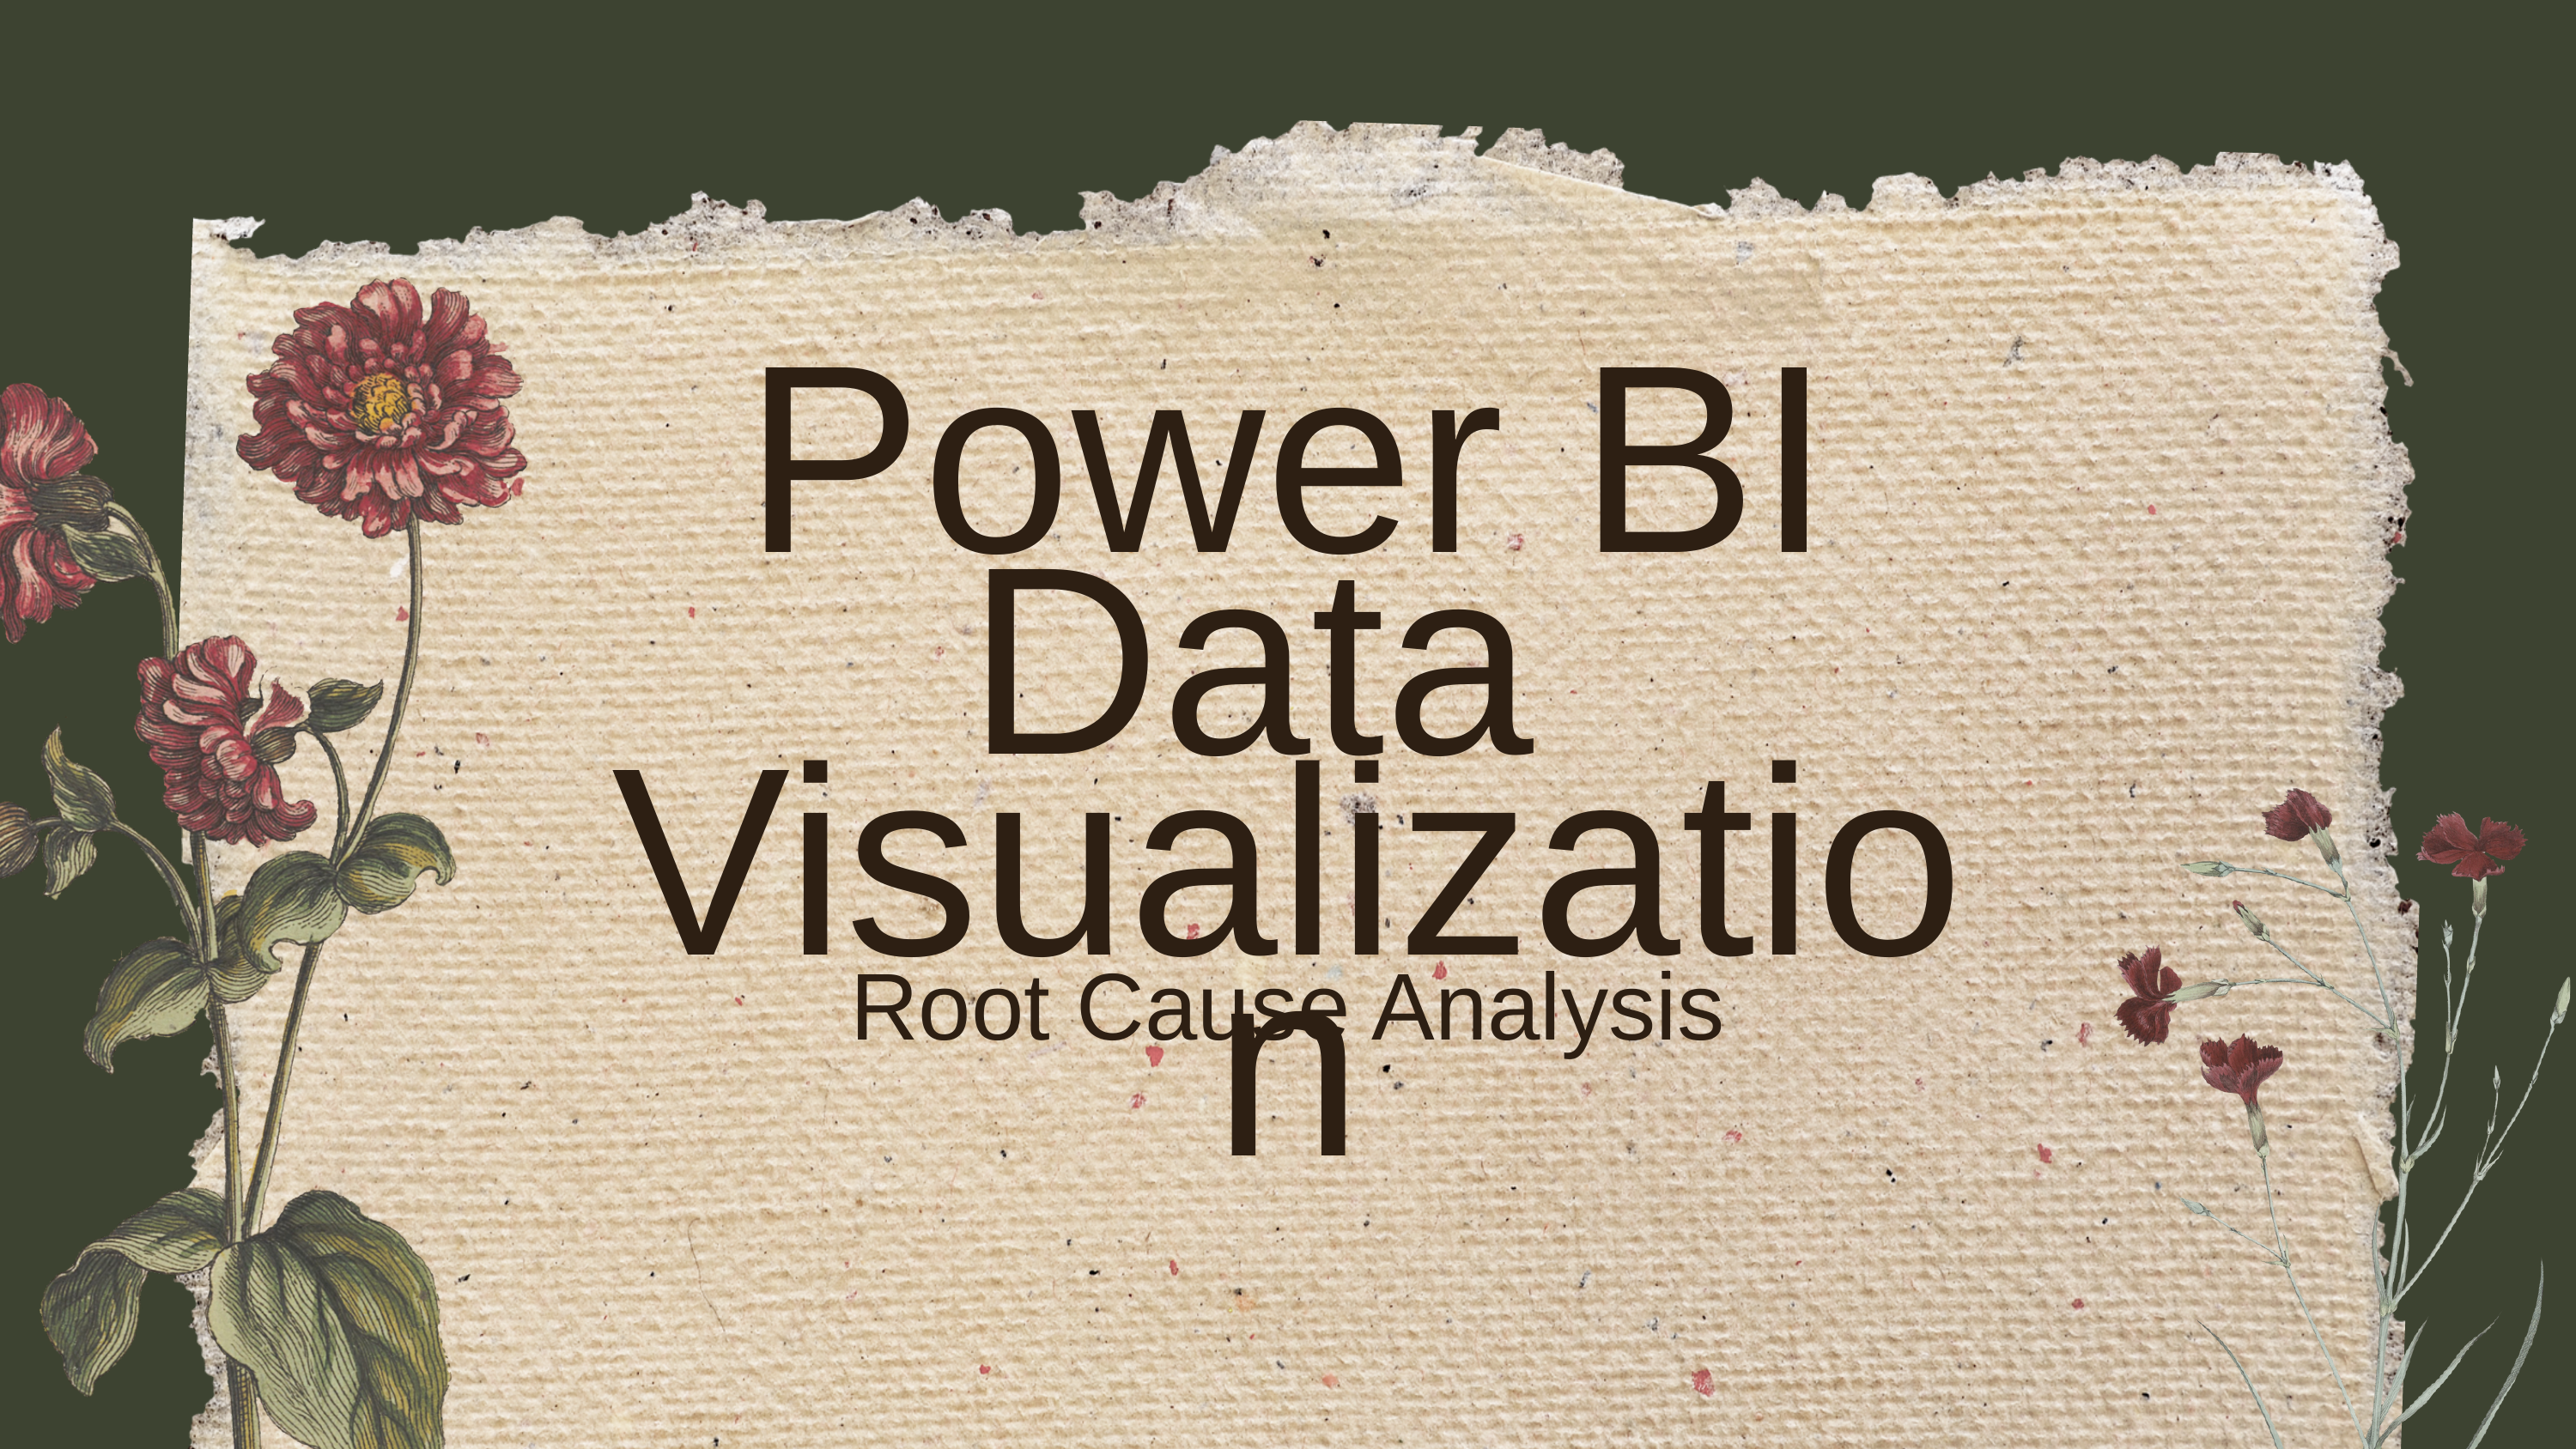

Power BI Data
Visualization

Root Cause Analysis